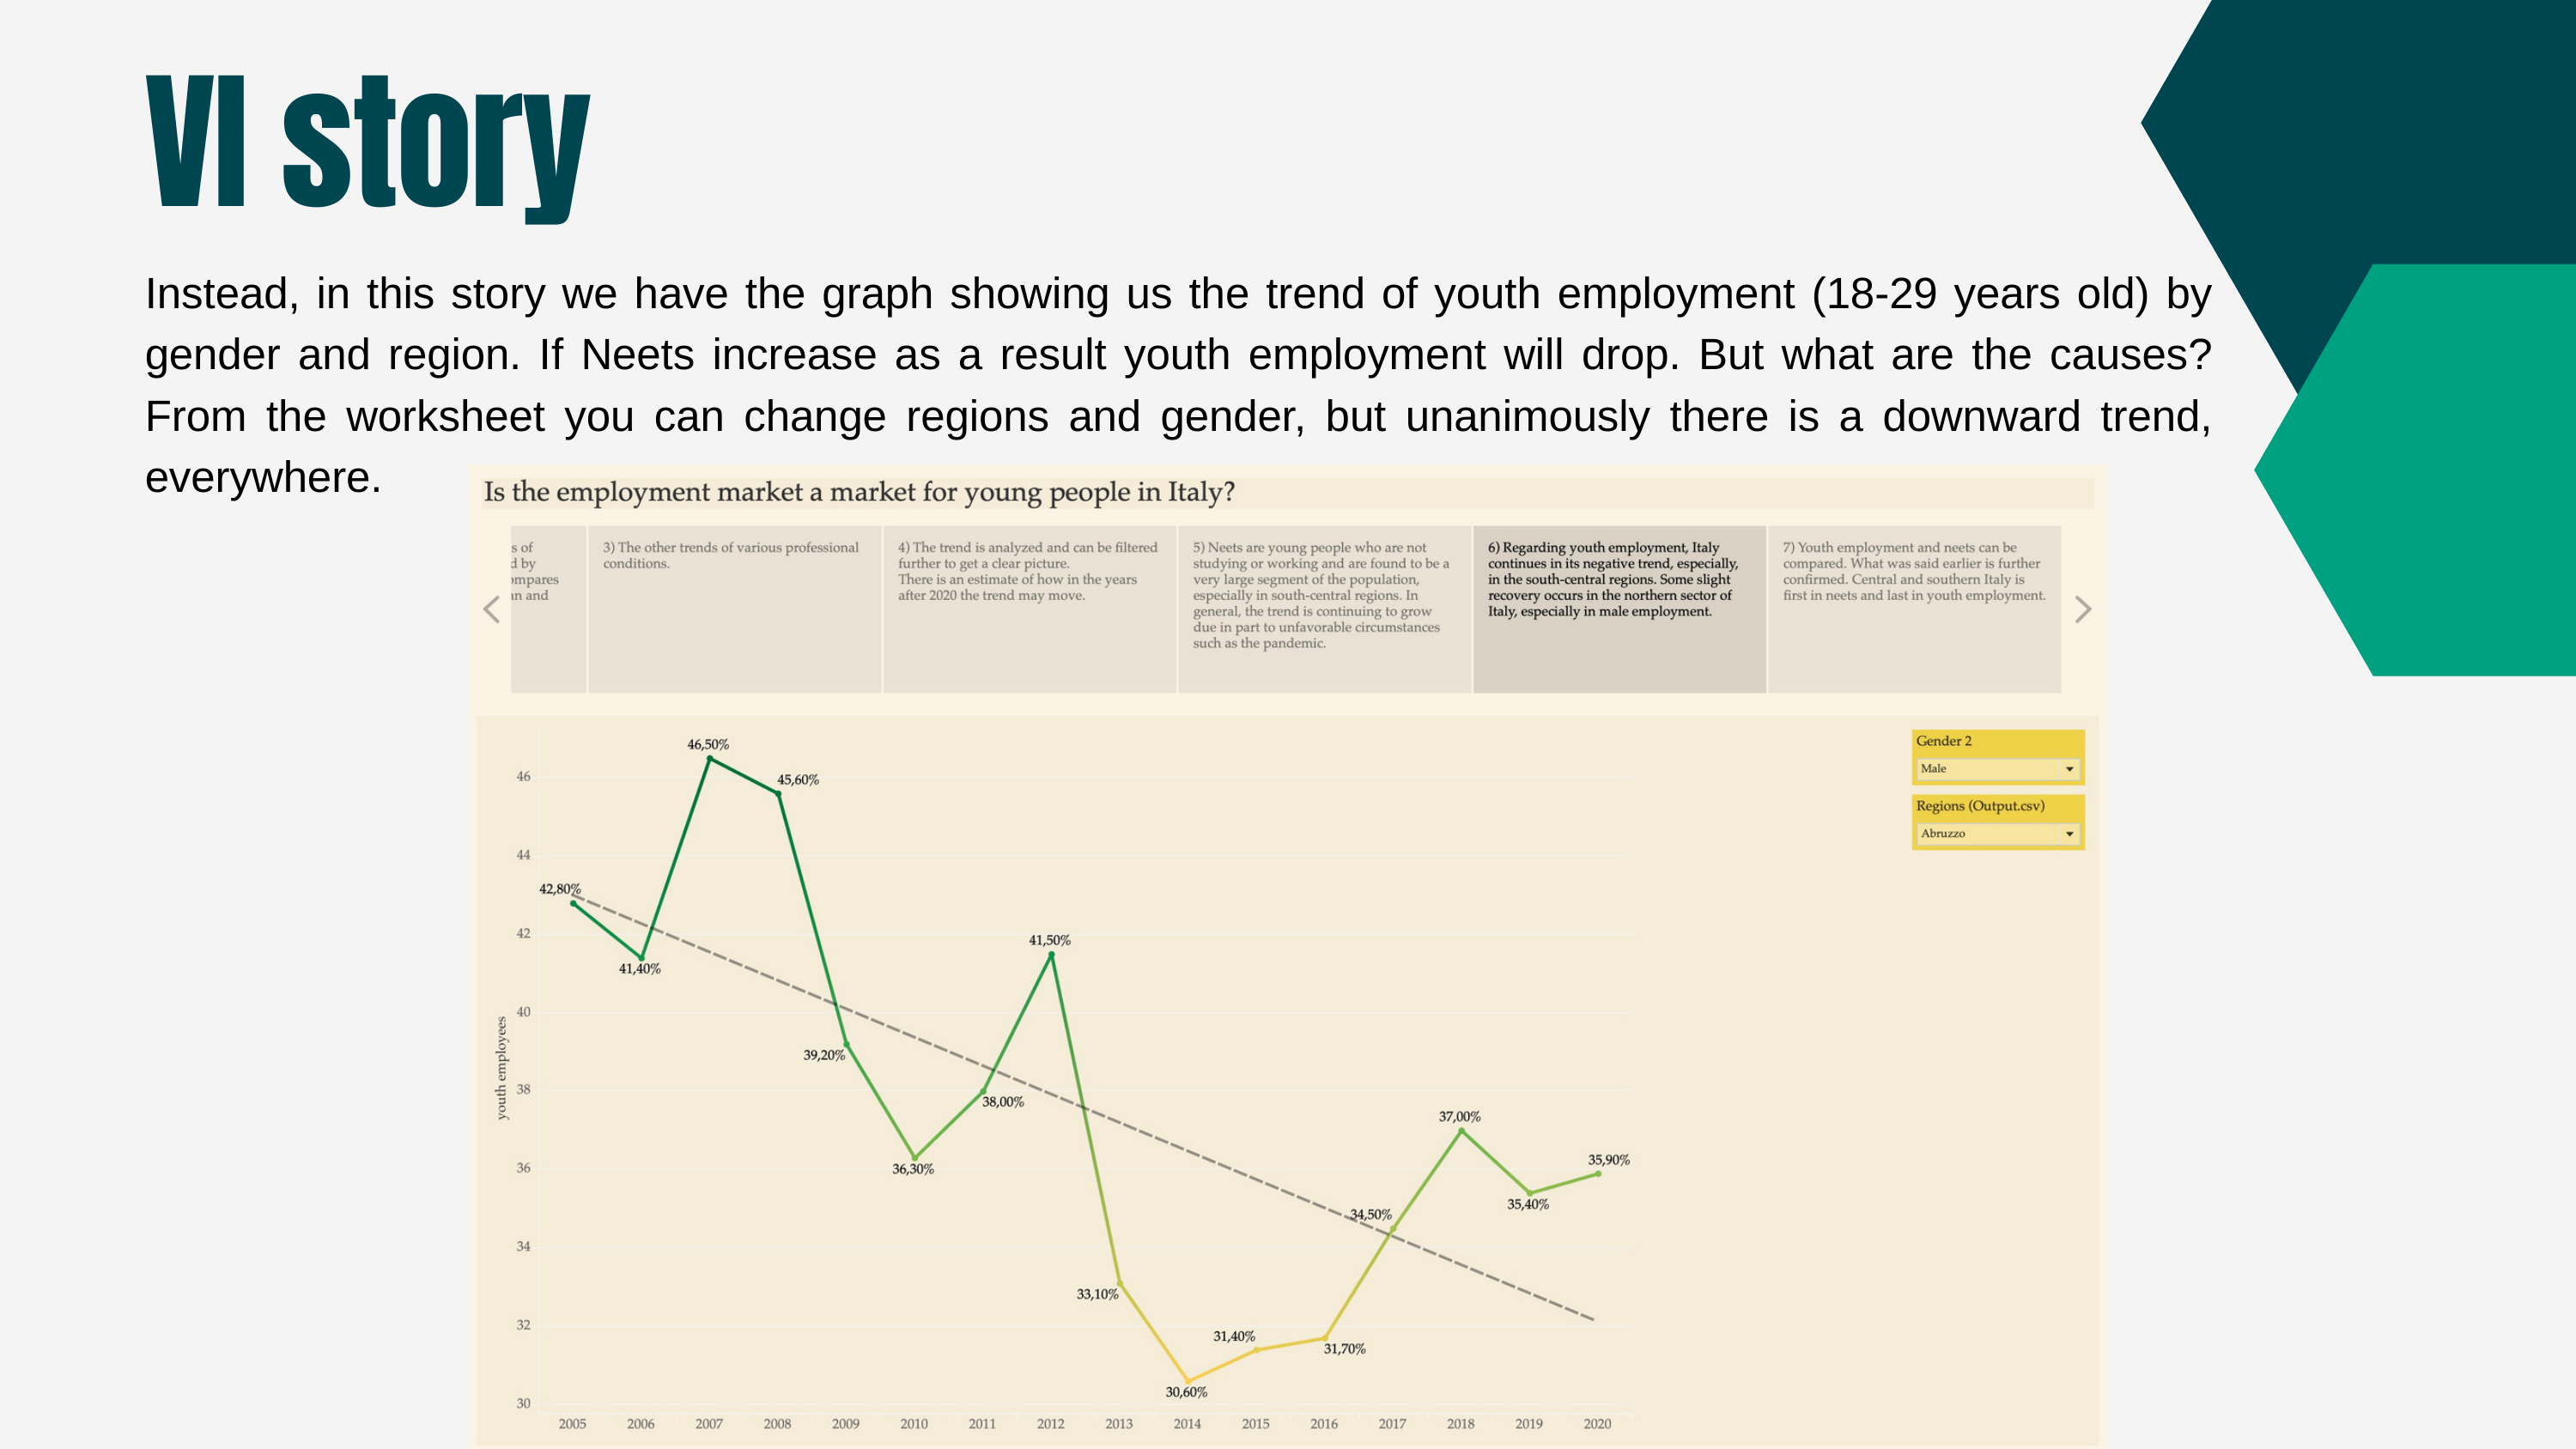

VI story
Instead, in this story we have the graph showing us the trend of youth employment (18-29 years old) by gender and region. If Neets increase as a result youth employment will drop. But what are the causes? From the worksheet you can change regions and gender, but unanimously there is a downward trend, everywhere.